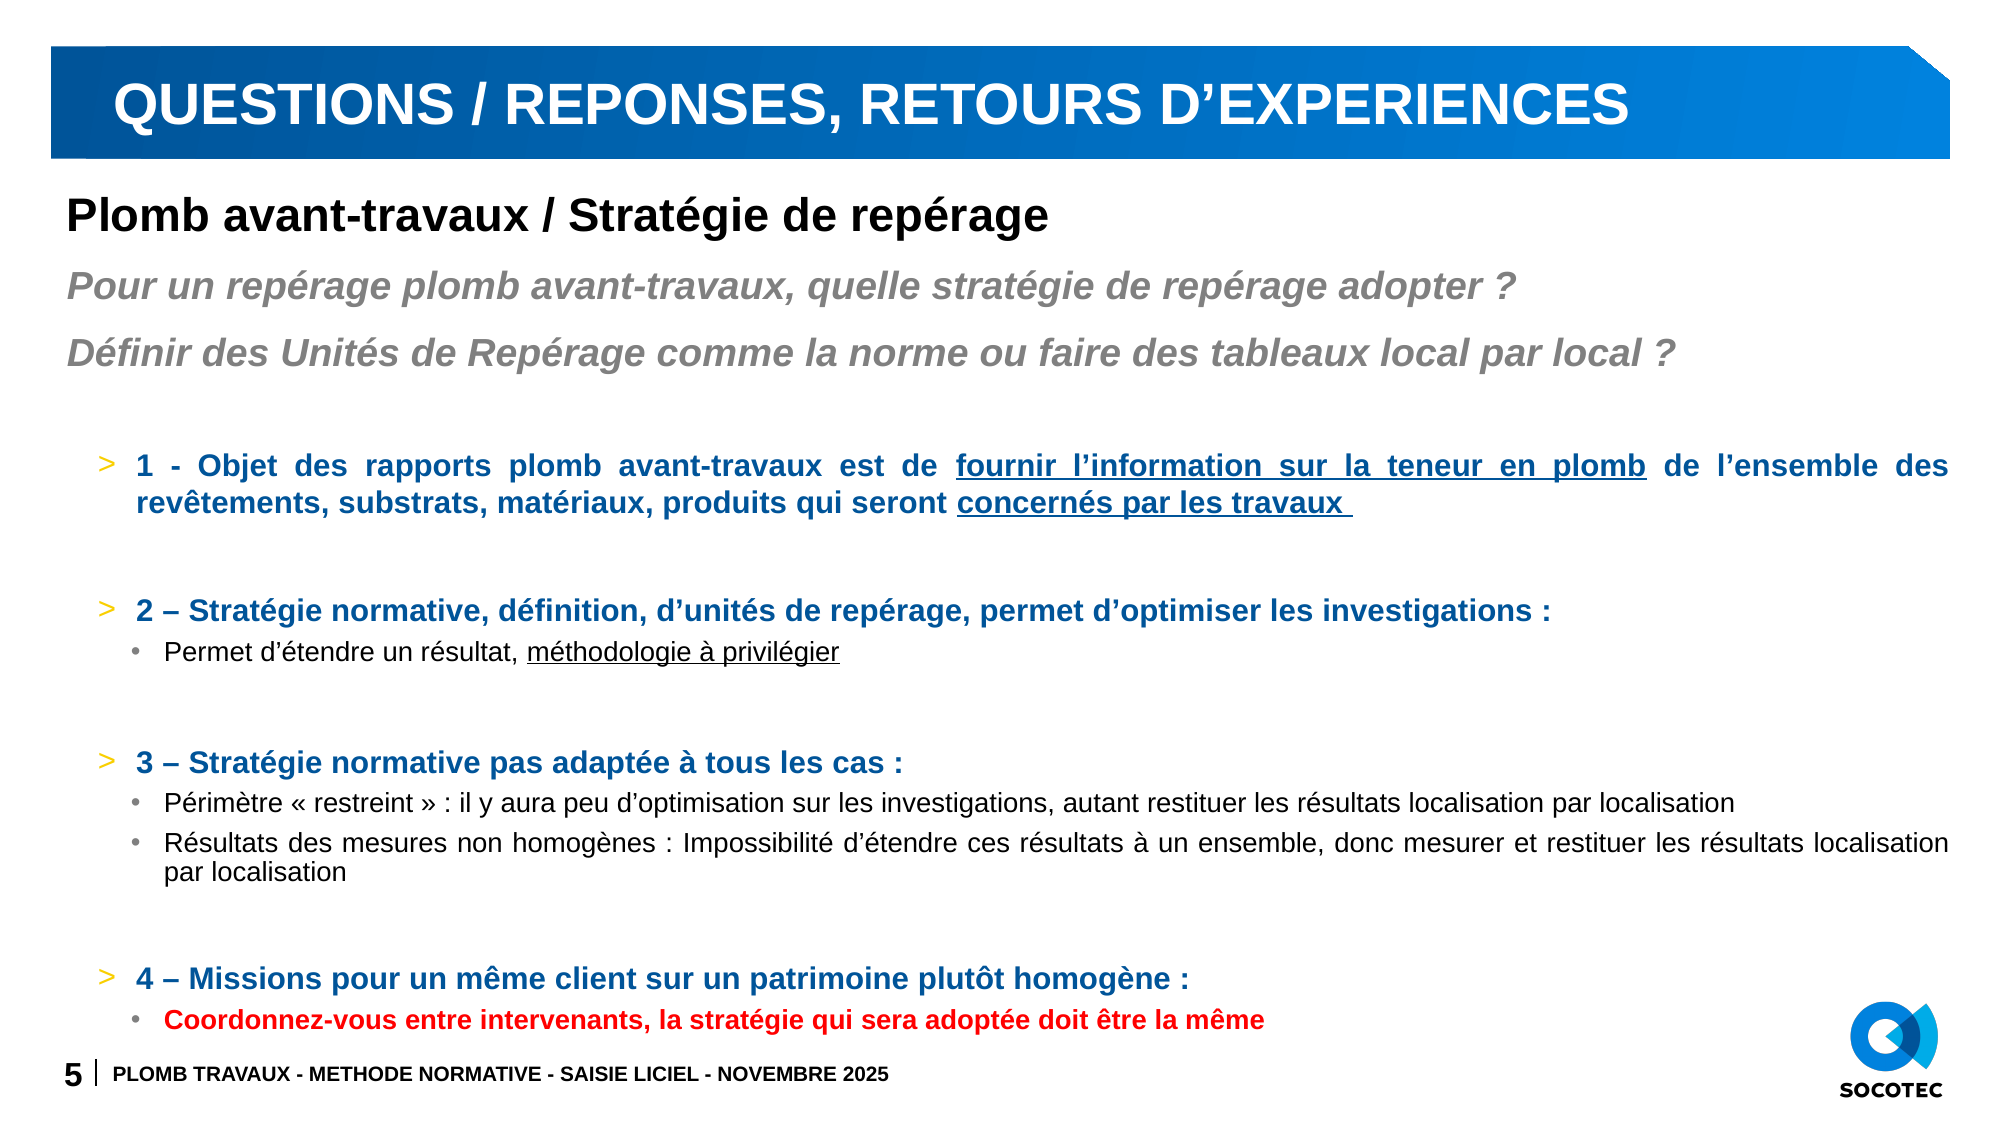

# QUESTIONS / REPONSES, RETOURS D’EXPERIENCES
Plomb avant-travaux / Stratégie de repérage
Pour un repérage plomb avant-travaux, quelle stratégie de repérage adopter ?
Définir des Unités de Repérage comme la norme ou faire des tableaux local par local ?

1 - Objet des rapports plomb avant-travaux est de fournir l’information sur la teneur en plomb de l’ensemble des revêtements, substrats, matériaux, produits qui seront concernés par les travaux

2 – Stratégie normative, définition, d’unités de repérage, permet d’optimiser les investigations :
Permet d’étendre un résultat, méthodologie à privilégier

3 – Stratégie normative pas adaptée à tous les cas :
Périmètre « restreint » : il y aura peu d’optimisation sur les investigations, autant restituer les résultats localisation par localisation
Résultats des mesures non homogènes : Impossibilité d’étendre ces résultats à un ensemble, donc mesurer et restituer les résultats localisation par localisation

4 – Missions pour un même client sur un patrimoine plutôt homogène :
Coordonnez-vous entre intervenants, la stratégie qui sera adoptée doit être la même
5
PLOMB TRAVAUX - METHODE NORMATIVE - SAISIE LICIEL - NOVEMBRE 2025